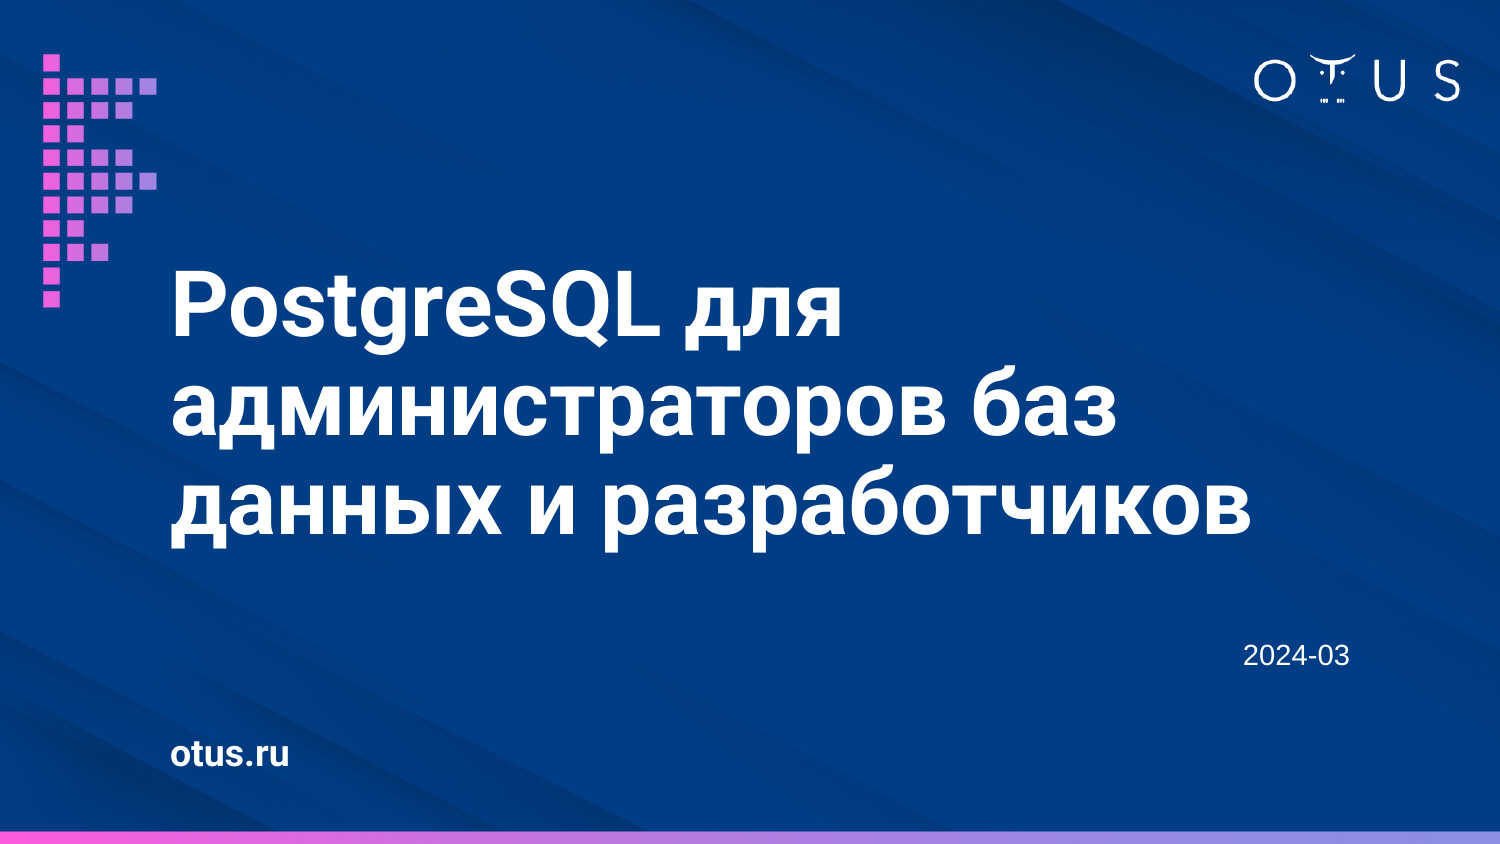

# PostgreSQL для администраторов баз данных и разработчиков
2024-03
otus.ru